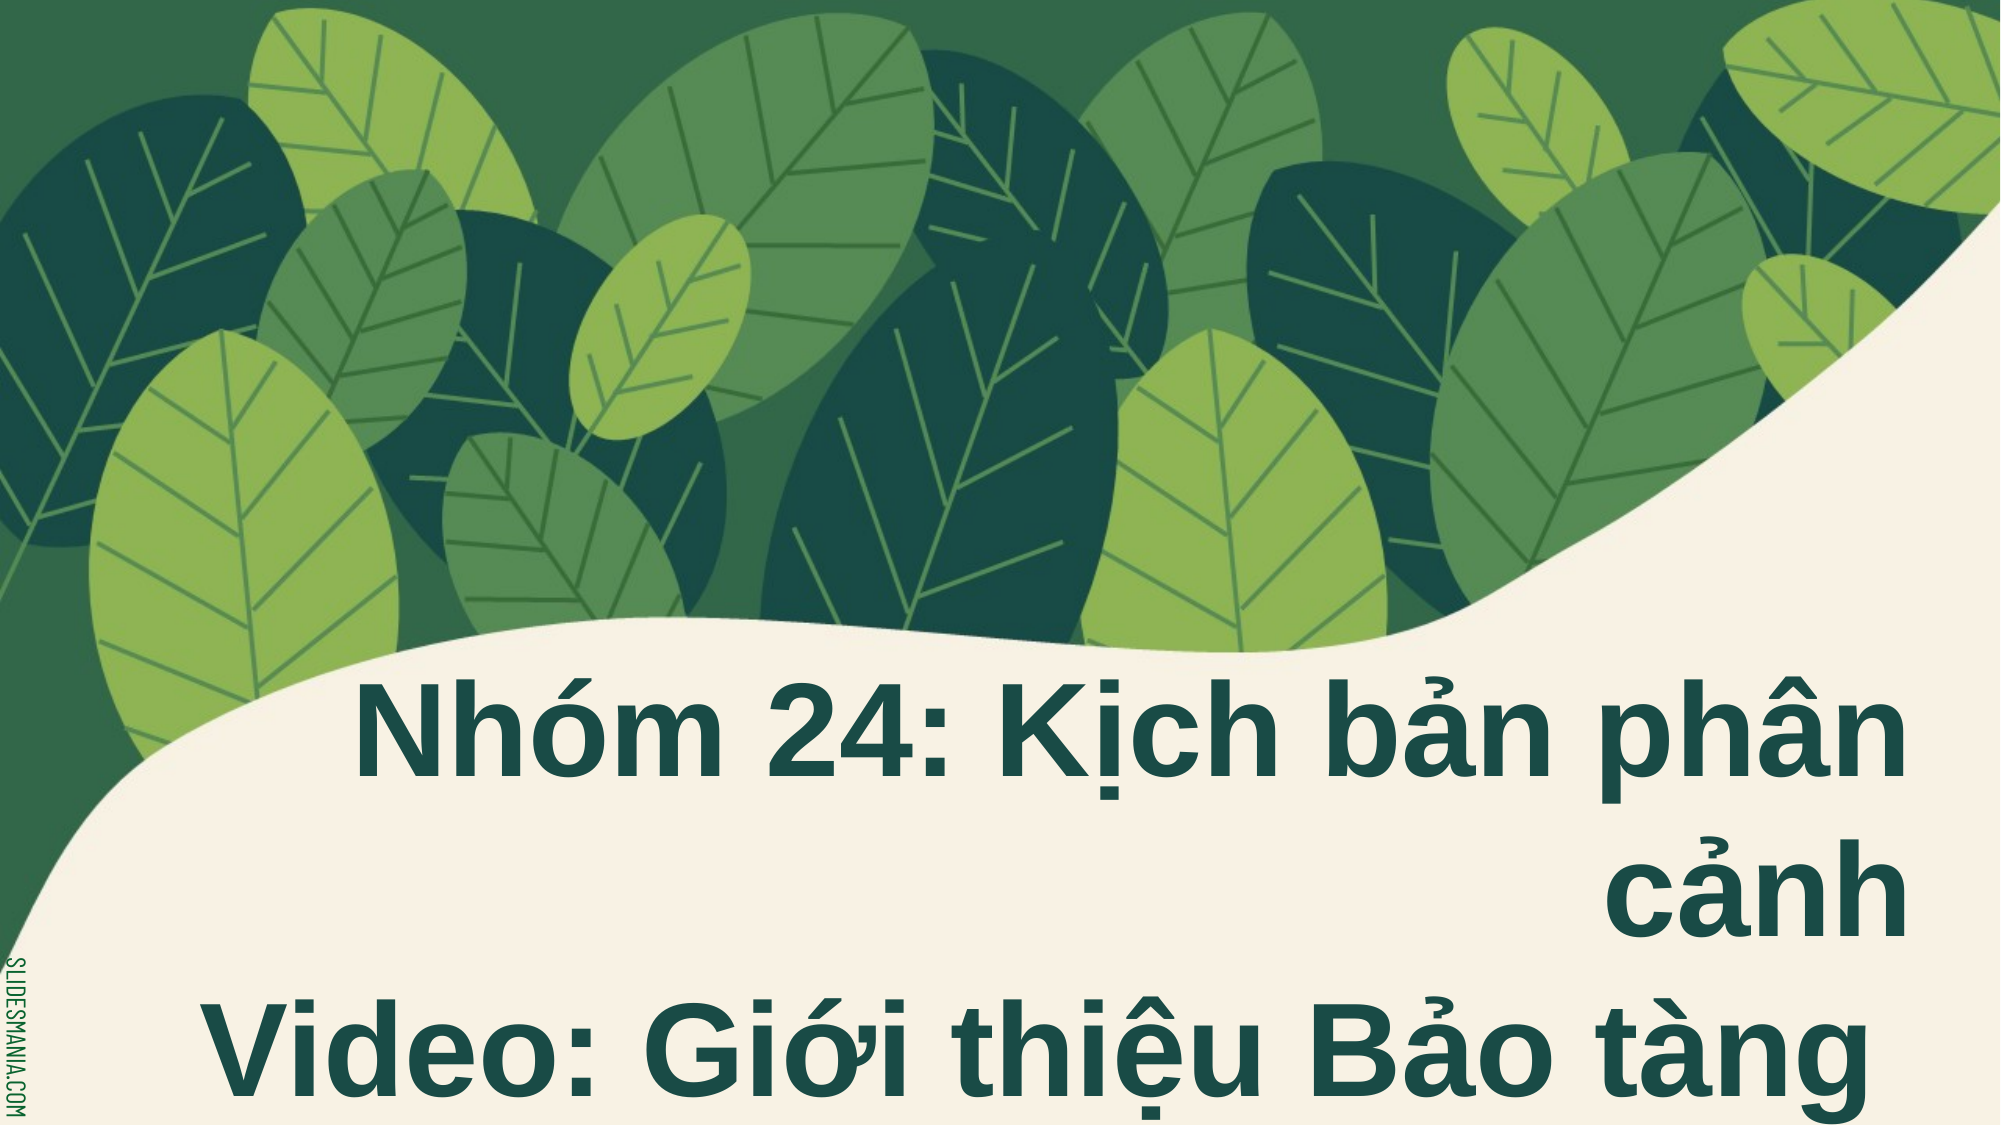

Nhóm 24: Kịch bản phân cảnh
Video: Giới thiệu Bảo tàng
Thiên nhiên Việt Nam